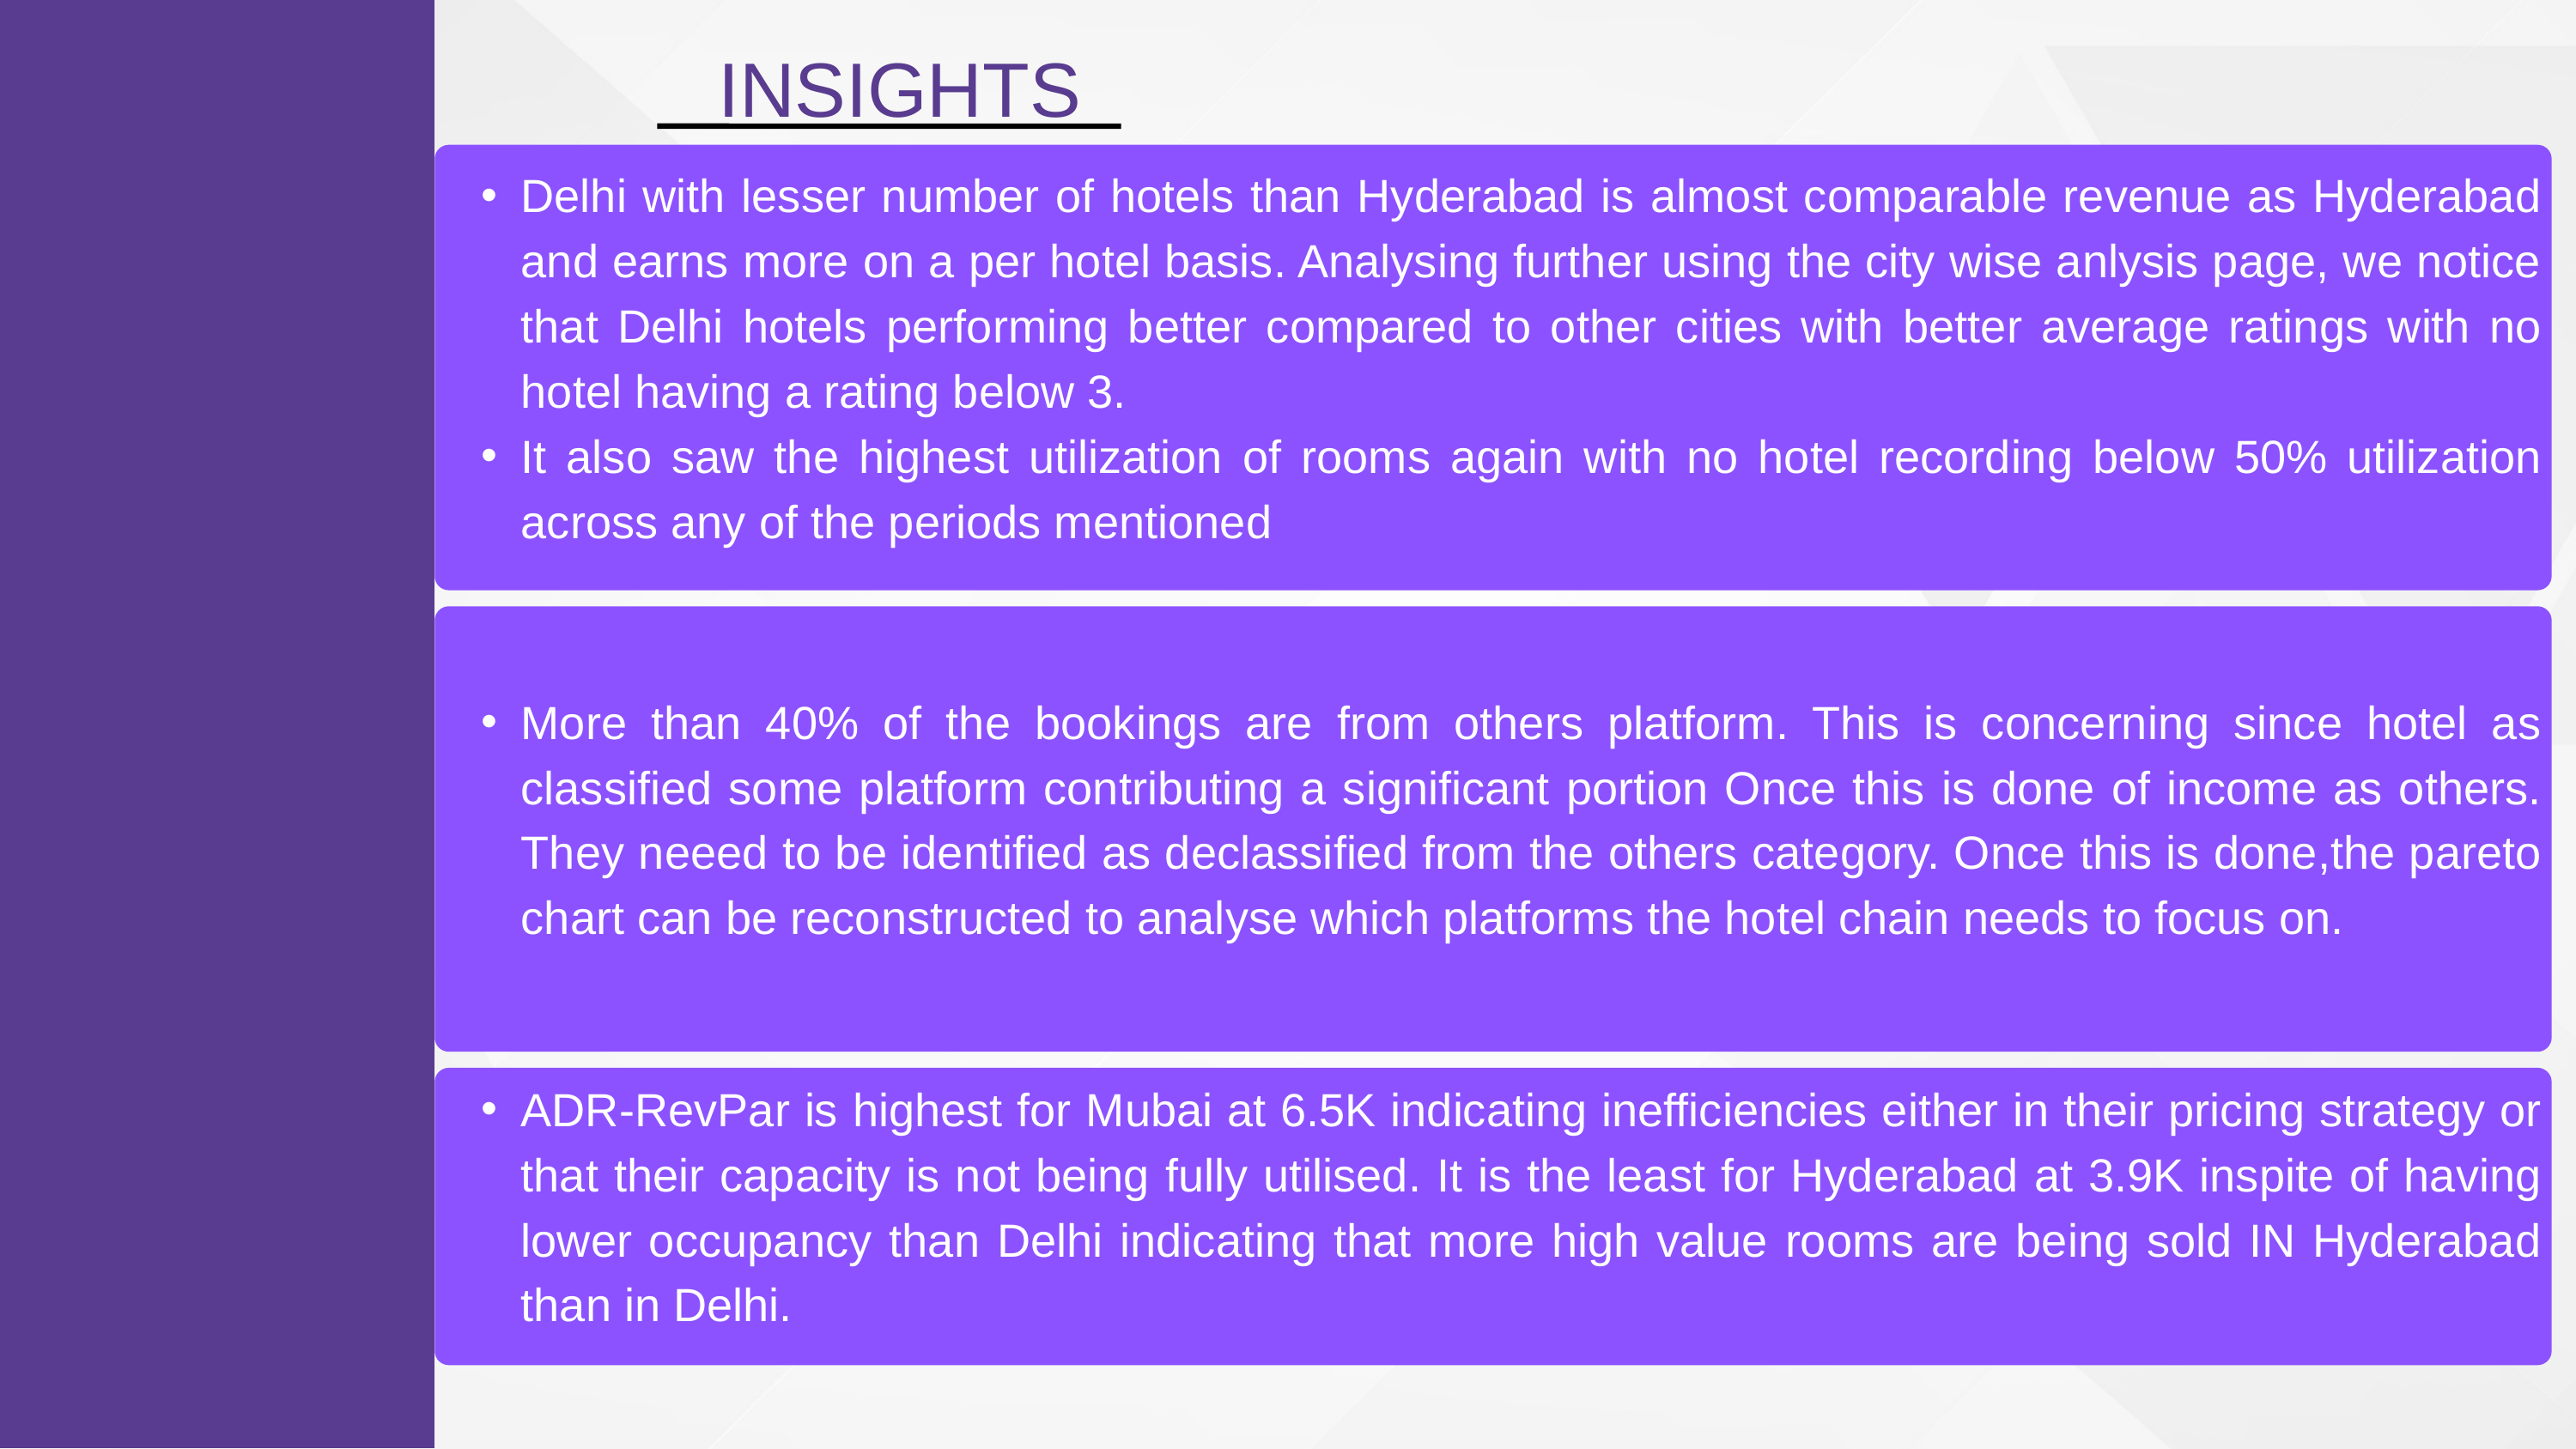

INSIGHTS

Delhi with lesser number of hotels than Hyderabad is almost comparable revenue as Hyderabad and earns more on a per hotel basis. Analysing further using the city wise anlysis page, we notice that Delhi hotels performing better compared to other cities with better average ratings with no hotel having a rating below 3.
It also saw the highest utilization of rooms again with no hotel recording below 50% utilization across any of the periods mentioned

More than 40% of the bookings are from others platform. This is concerning since hotel as classified some platform contributing a significant portion Once this is done of income as others. They neeed to be identified as declassified from the others category. Once this is done,the pareto chart can be reconstructed to analyse which platforms the hotel chain needs to focus on.

ADR-RevPar is highest for Mubai at 6.5K indicating inefficiencies either in their pricing strategy or that their capacity is not being fully utilised. It is the least for Hyderabad at 3.9K inspite of having lower occupancy than Delhi indicating that more high value rooms are being sold IN Hyderabad than in Delhi.